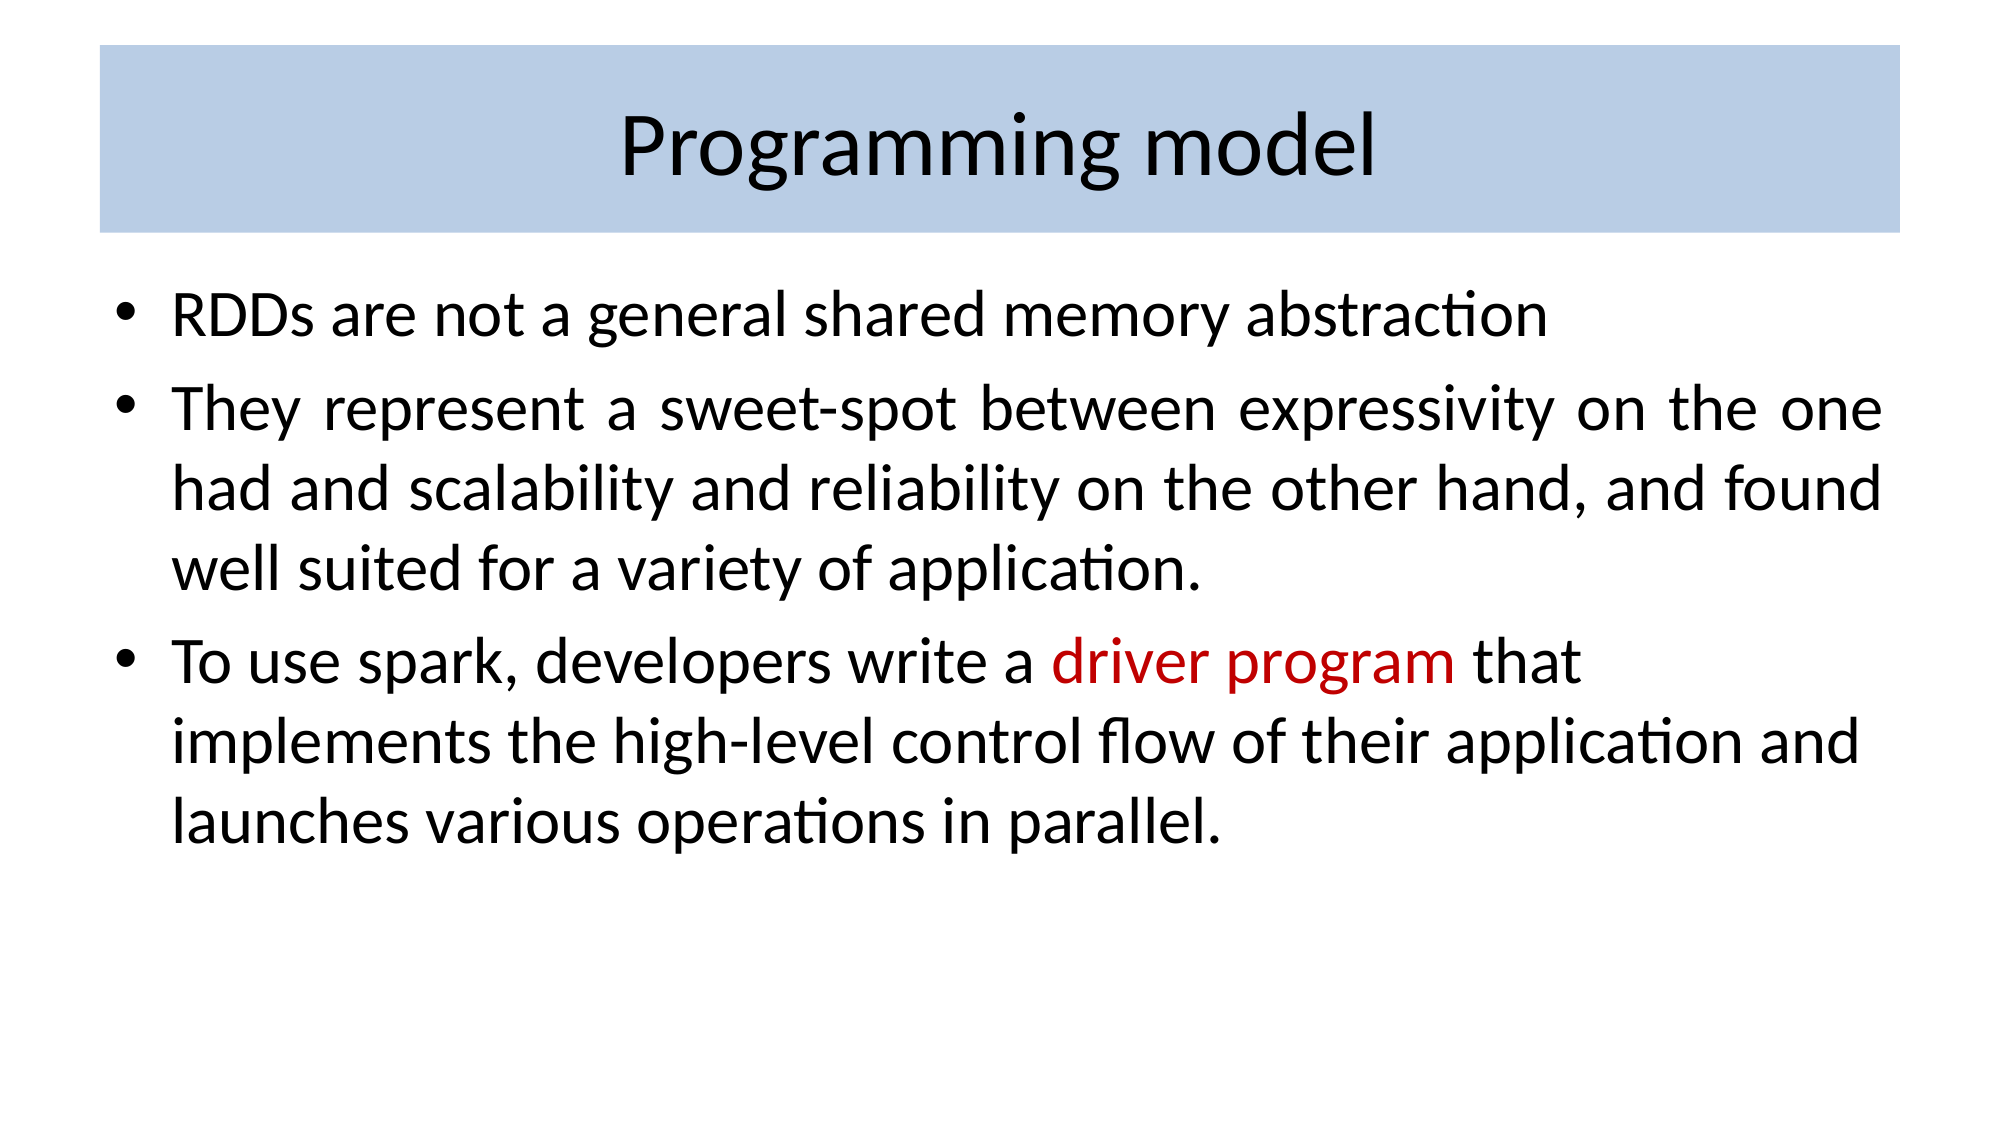

# Programming model
RDDs are not a general shared memory abstraction
They represent a sweet-spot between expressivity on the one had and scalability and reliability on the other hand, and found well suited for a variety of application.
To use spark, developers write a driver program that implements the high-level control flow of their application and launches various operations in parallel.